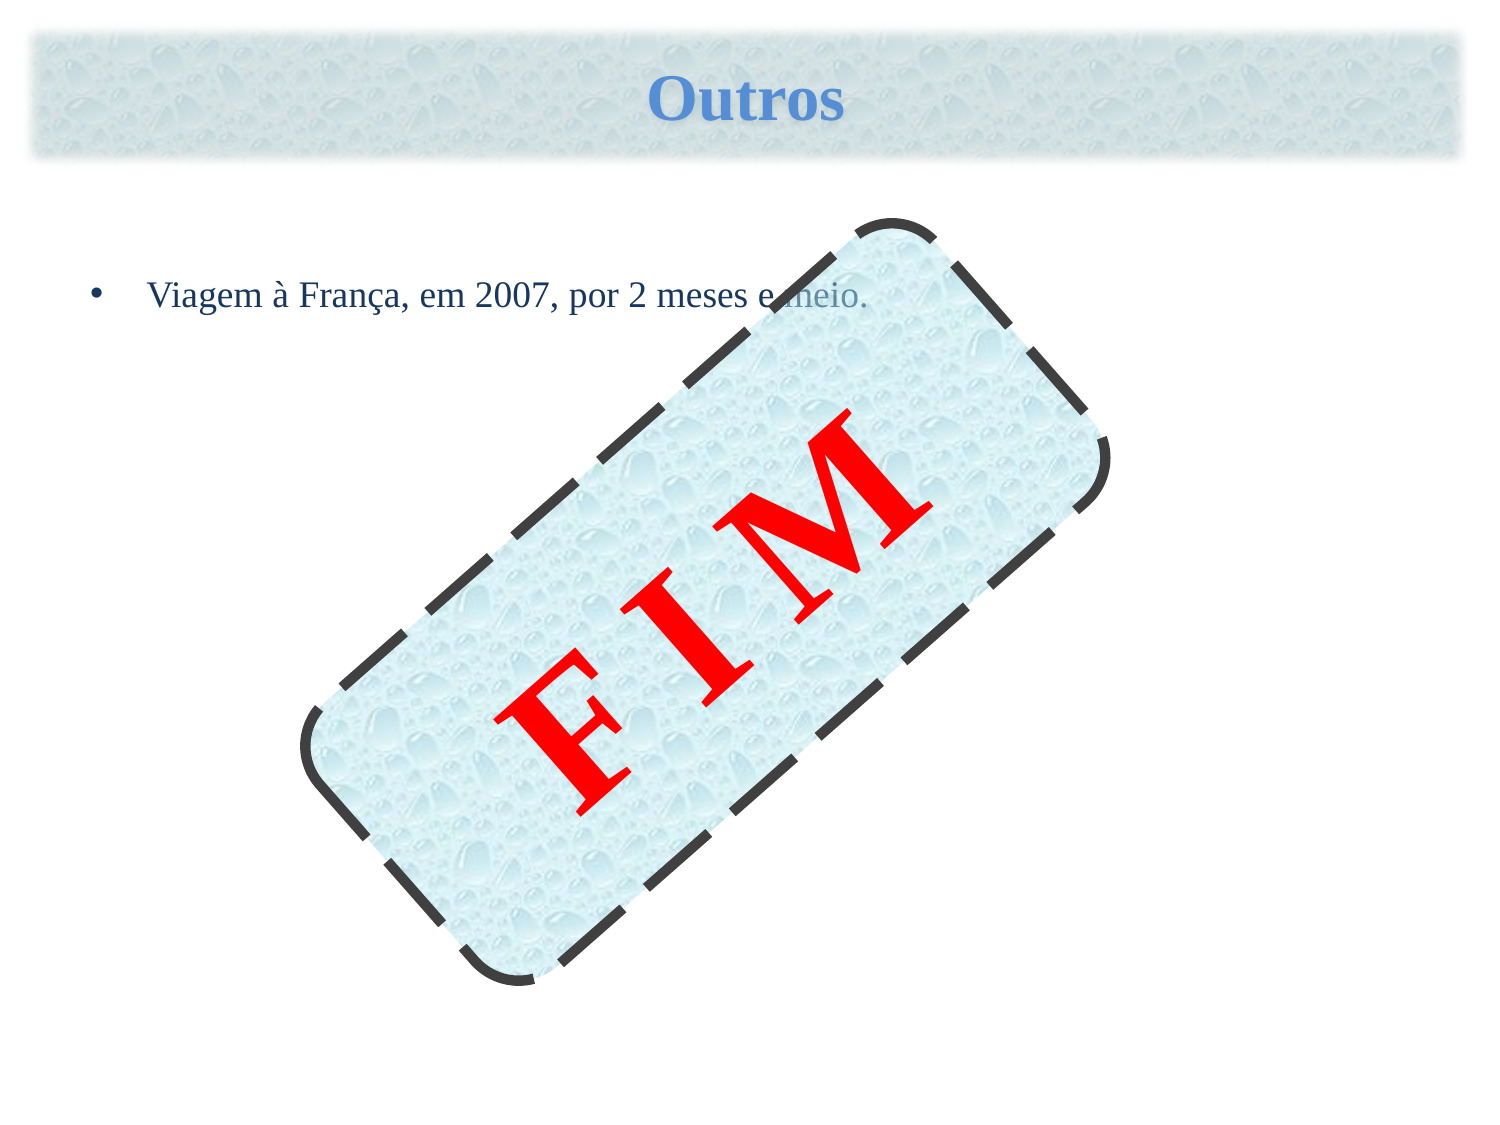

Outros
Viagem à França, em 2007, por 2 meses e meio.
F I M